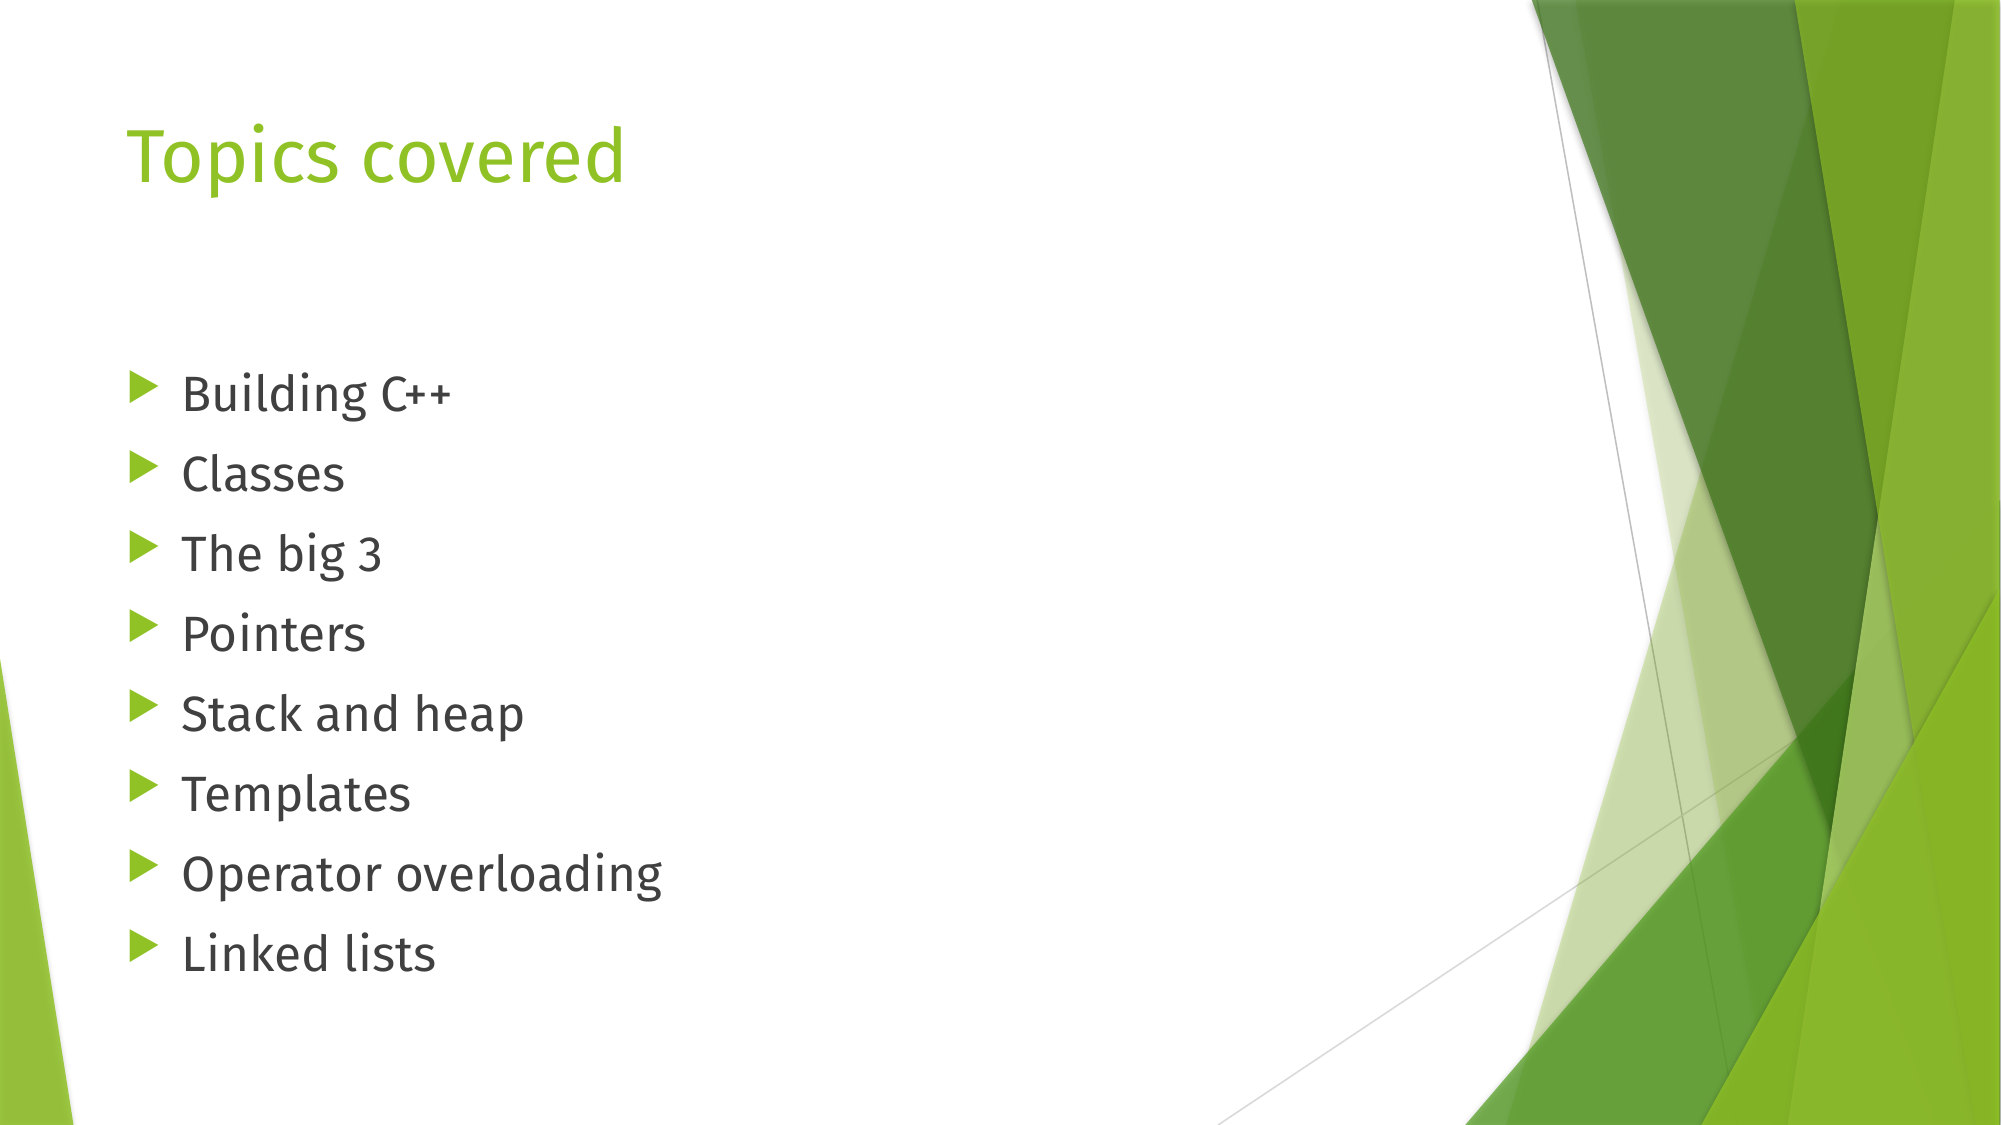

# Topics covered
Building C++
Classes
The big 3
Pointers
Stack and heap
Templates
Operator overloading
Linked lists